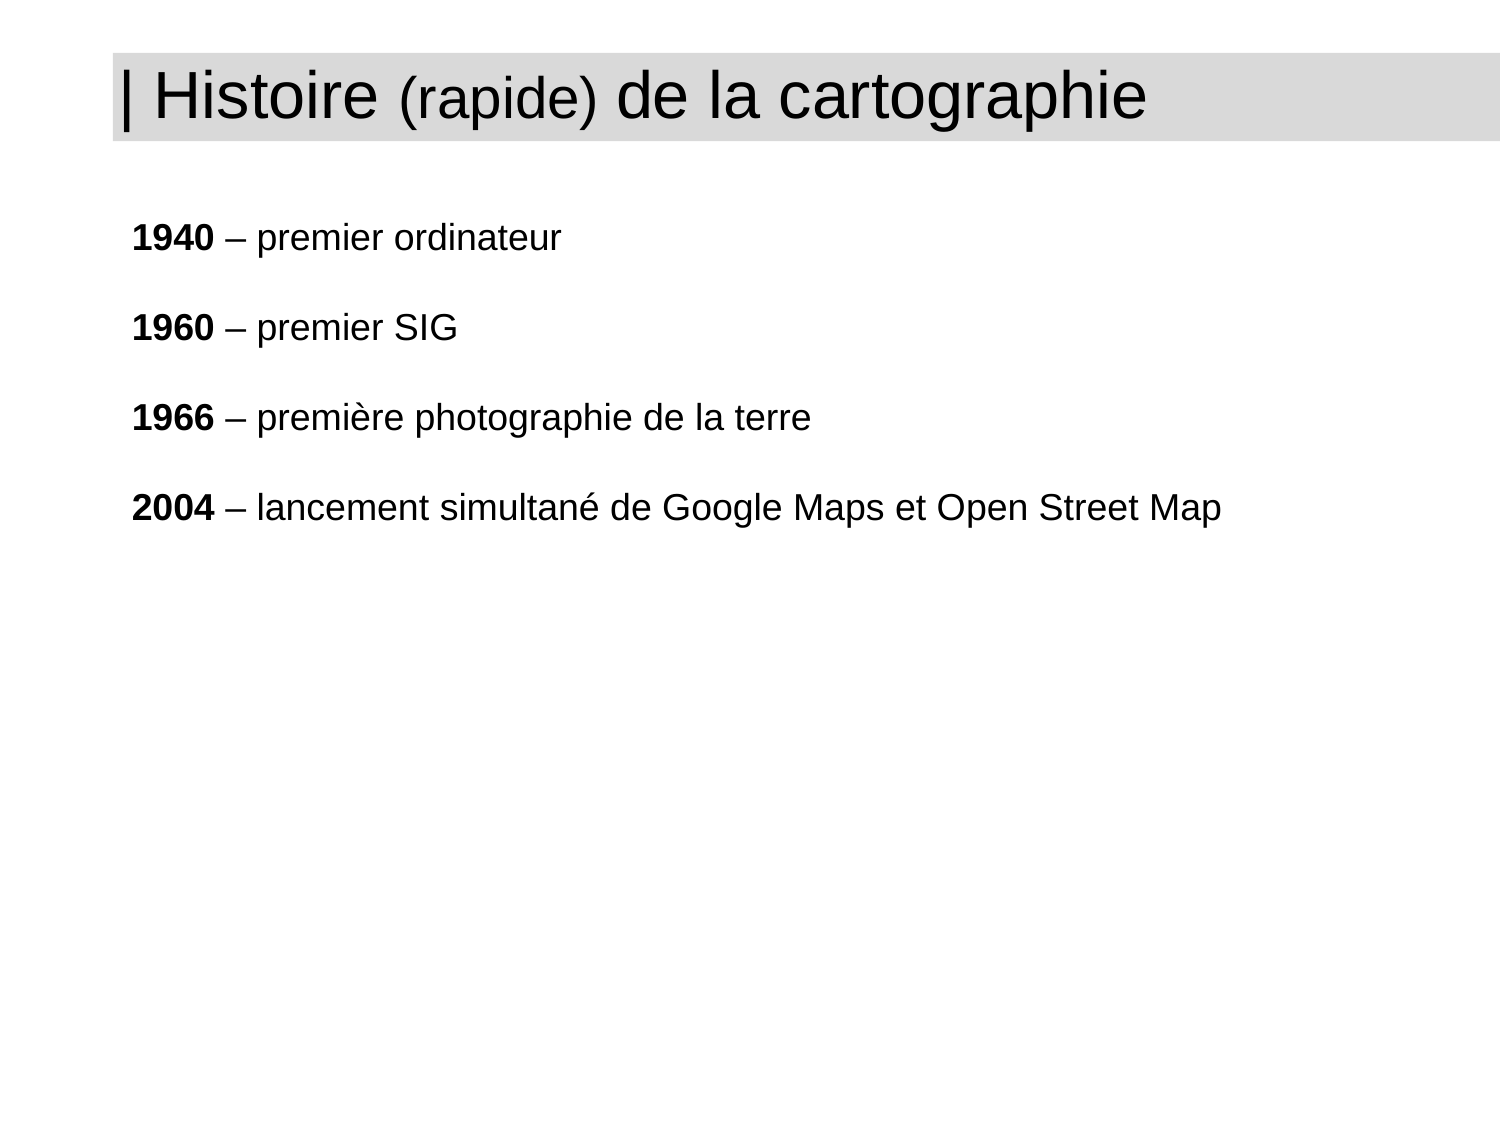

# | Histoire (rapide) de la cartographie

1940 – premier ordinateur

1960 – premier SIG

1966 – première photographie de la terre

2004 – lancement simultané de Google Maps et Open Street Map